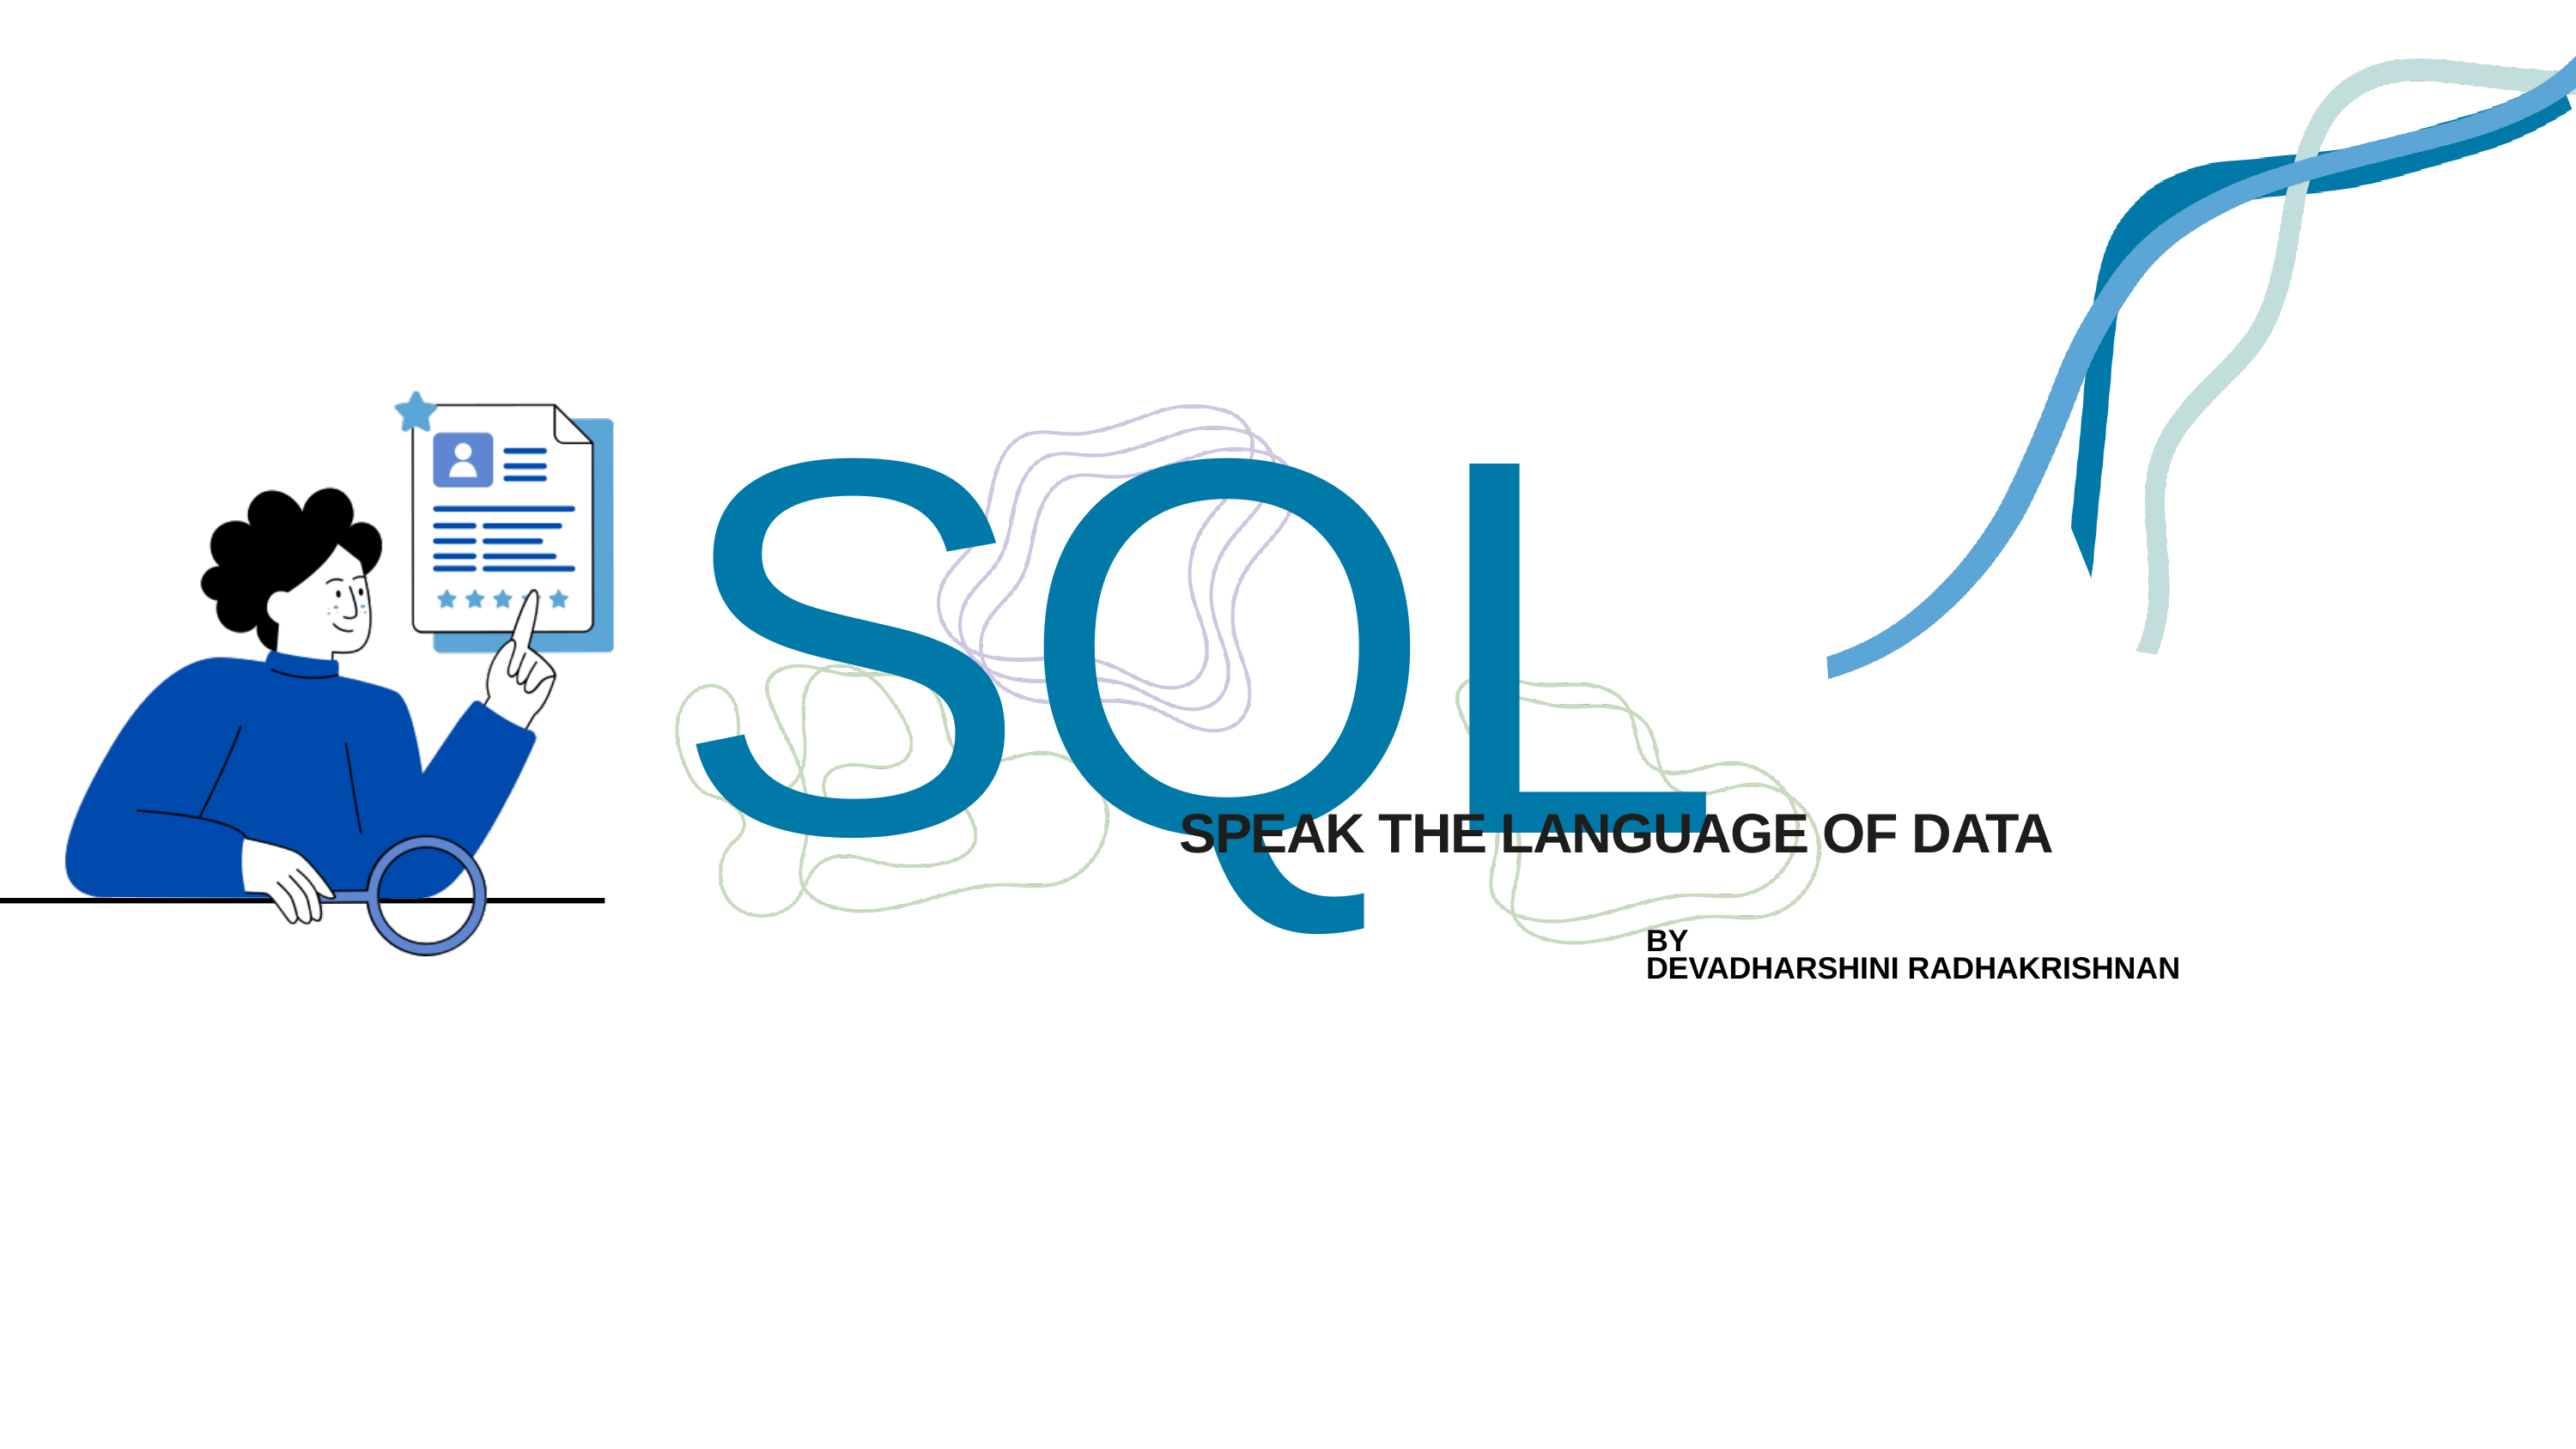

SQL
SPEAK THE LANGUAGE OF DATA

BY
DEVADHARSHINI RADHAKRISHNAN